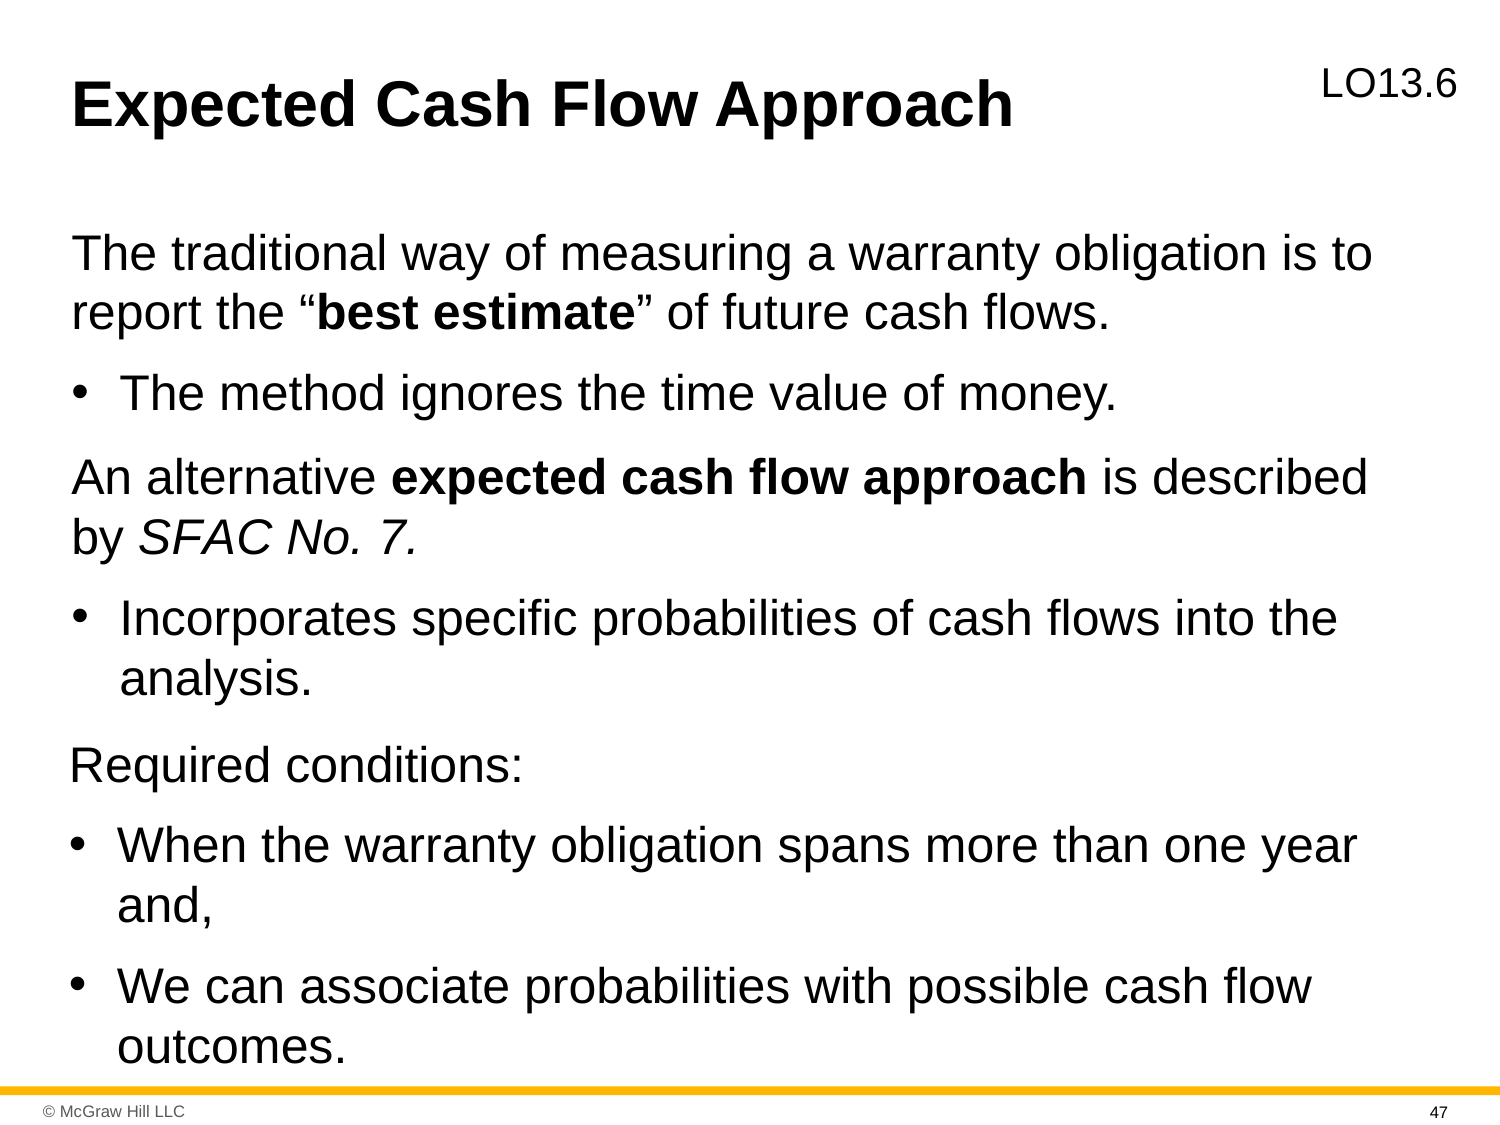

# Expected Cash Flow Approach
L O13.6
The traditional way of measuring a warranty obligation is to report the “best estimate” of future cash flows.
The method ignores the time value of money.
An alternative expected cash flow approach is described by S F A C No. 7.
Incorporates specific probabilities of cash flows into the analysis.
Required conditions:
When the warranty obligation spans more than one year and,
We can associate probabilities with possible cash flow outcomes.
47